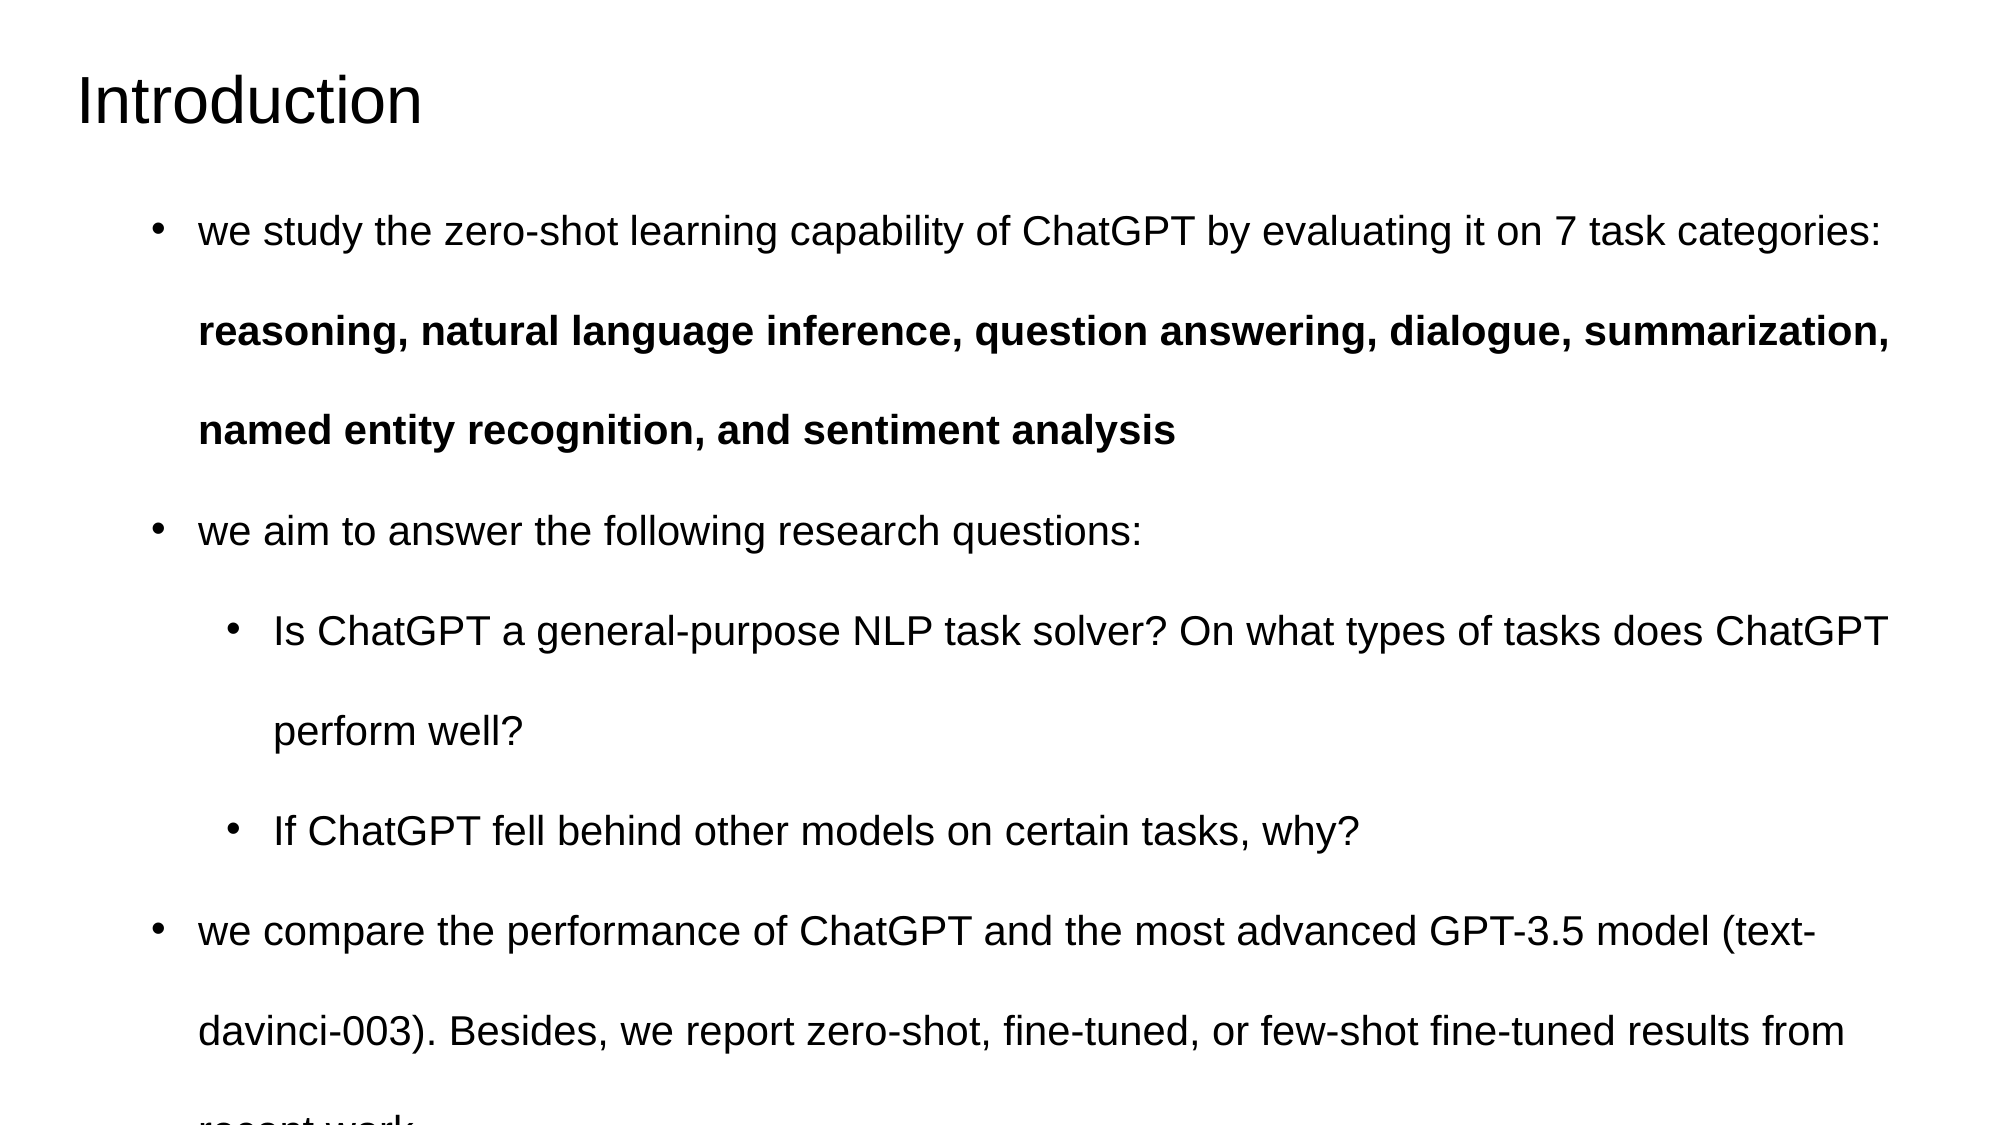

Introduction
we study the zero-shot learning capability of ChatGPT by evaluating it on 7 task categories: reasoning, natural language inference, question answering, dialogue, summarization, named entity recognition, and sentiment analysis
we aim to answer the following research questions:
Is ChatGPT a general-purpose NLP task solver? On what types of tasks does ChatGPT perform well?
If ChatGPT fell behind other models on certain tasks, why?
we compare the performance of ChatGPT and the most advanced GPT-3.5 model (text-davinci-003). Besides, we report zero-shot, fine-tuned, or few-shot fine-tuned results from recent work